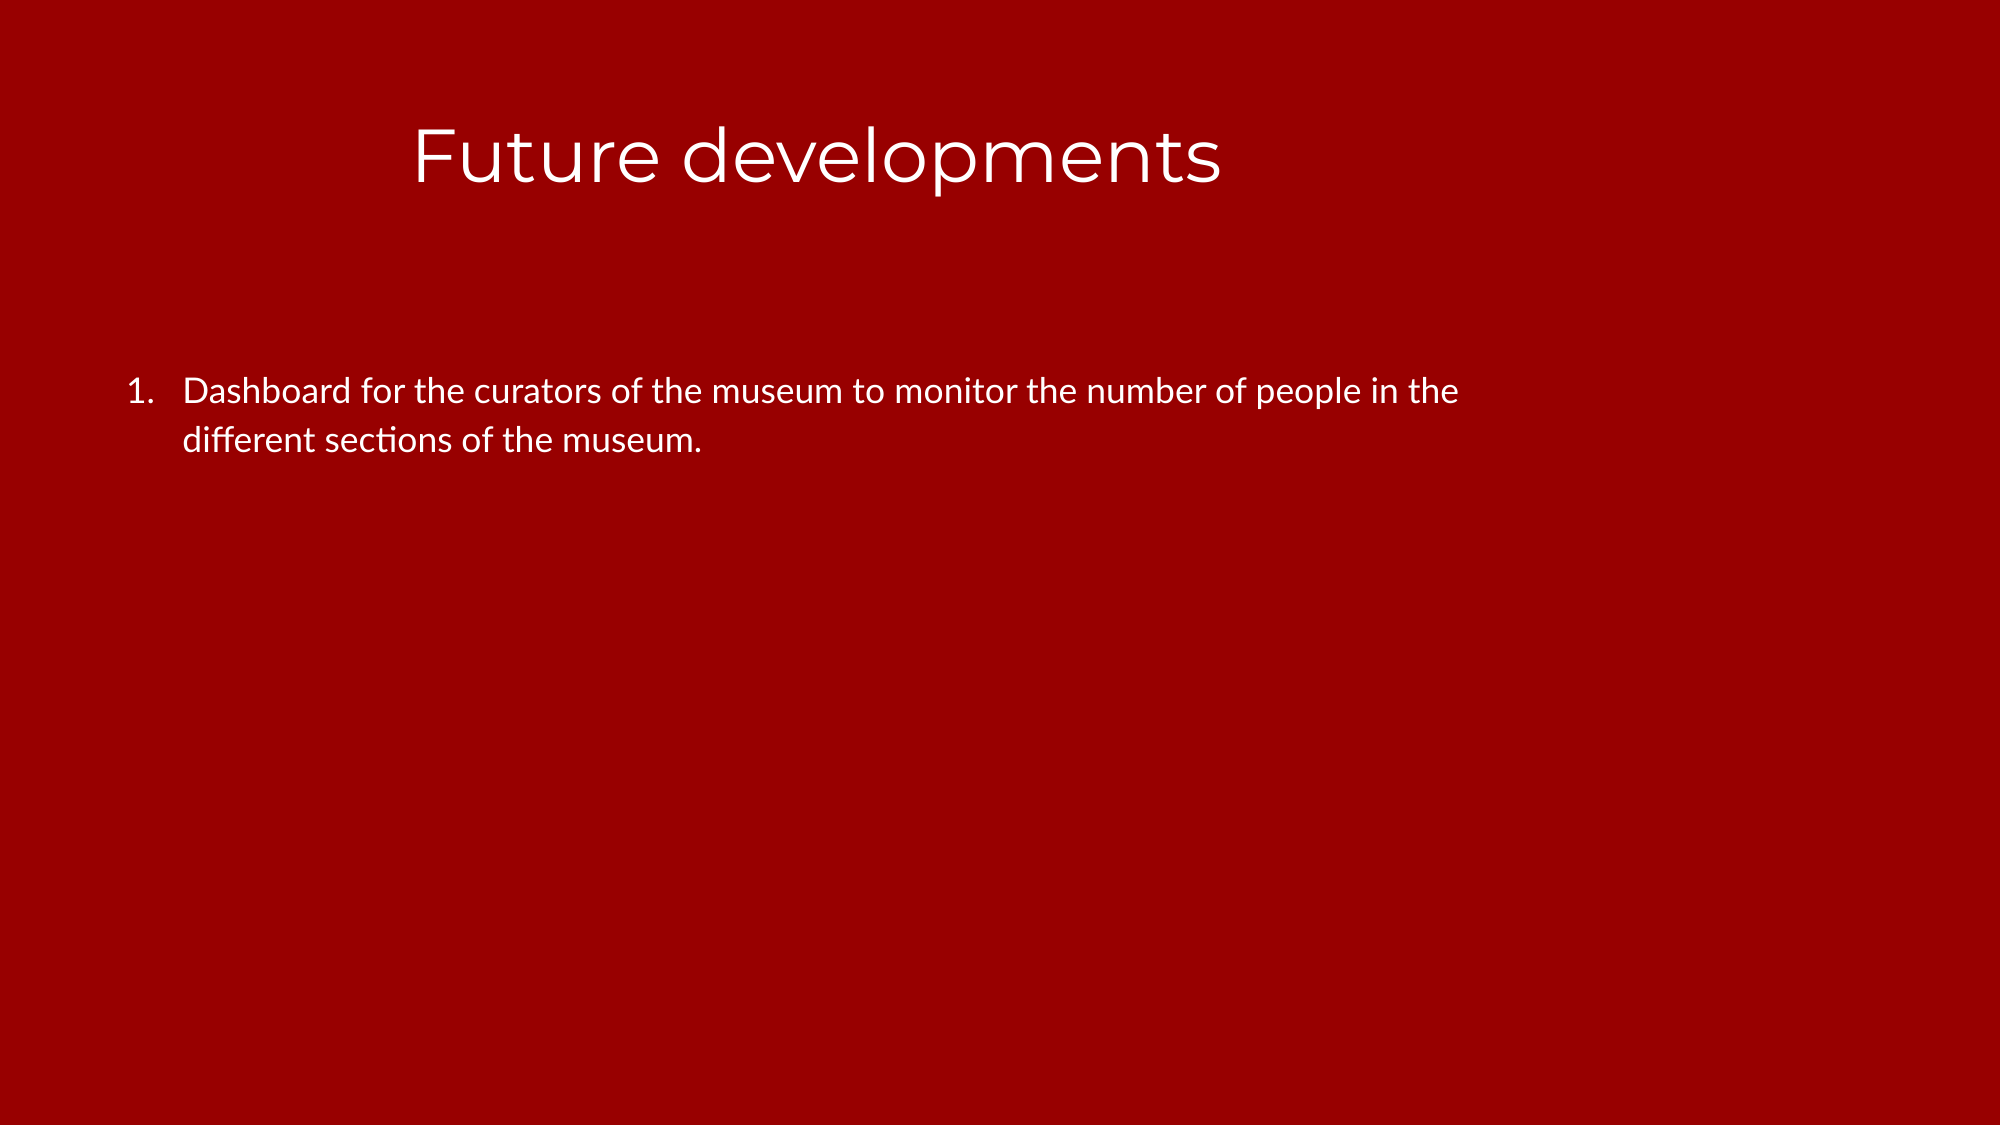

# Future developments

Dashboard for the curators of the museum to monitor the number of people in the different sections of the museum.